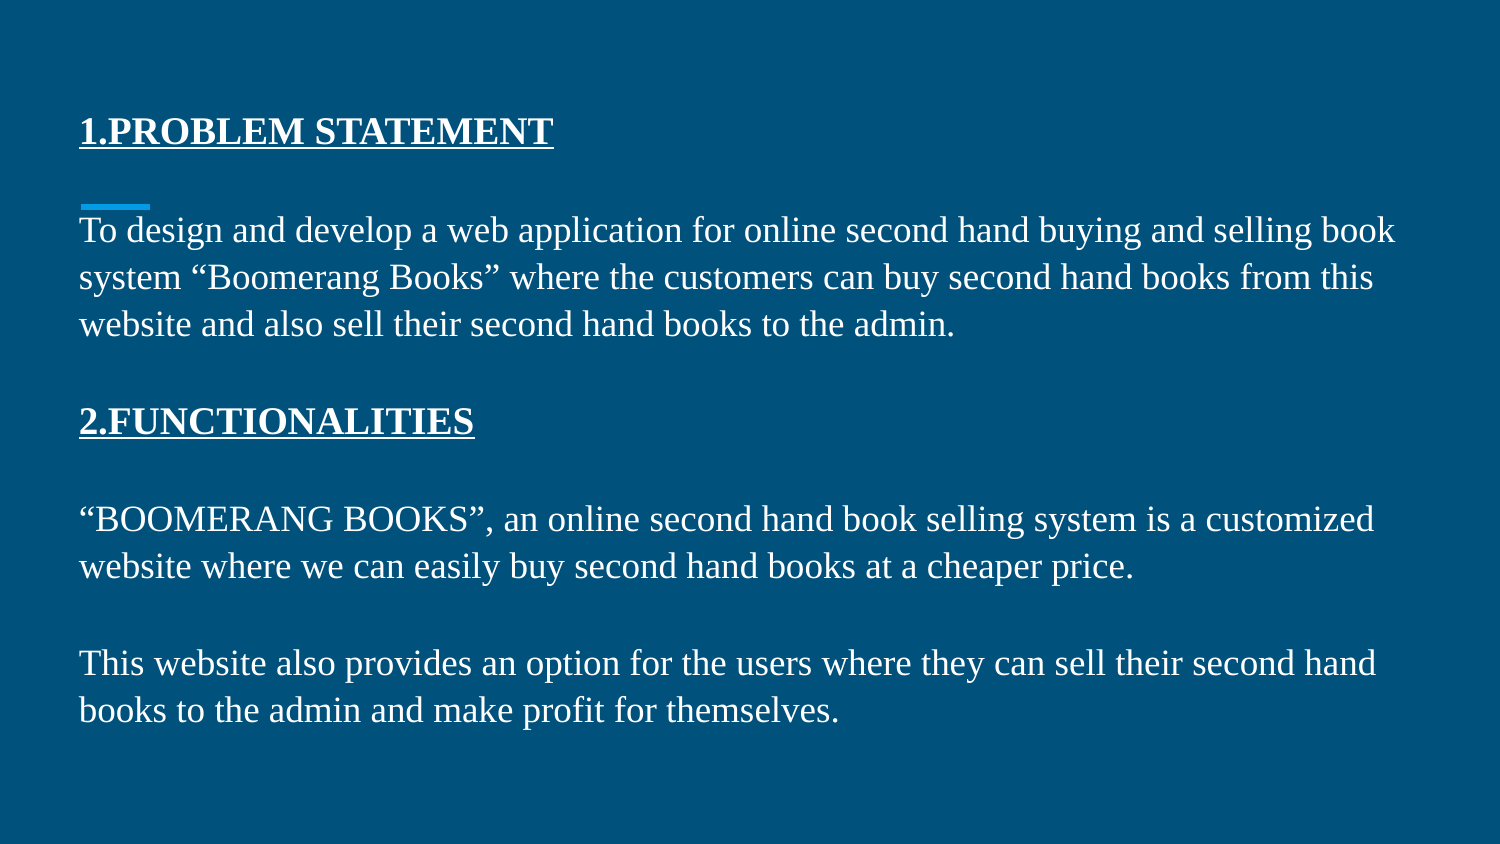

1.PROBLEM STATEMENT
To design and develop a web application for online second hand buying and selling book system “Boomerang Books” where the customers can buy second hand books from this website and also sell their second hand books to the admin.
2.FUNCTIONALITIES
“BOOMERANG BOOKS”, an online second hand book selling system is a customized website where we can easily buy second hand books at a cheaper price.
This website also provides an option for the users where they can sell their second hand books to the admin and make profit for themselves.